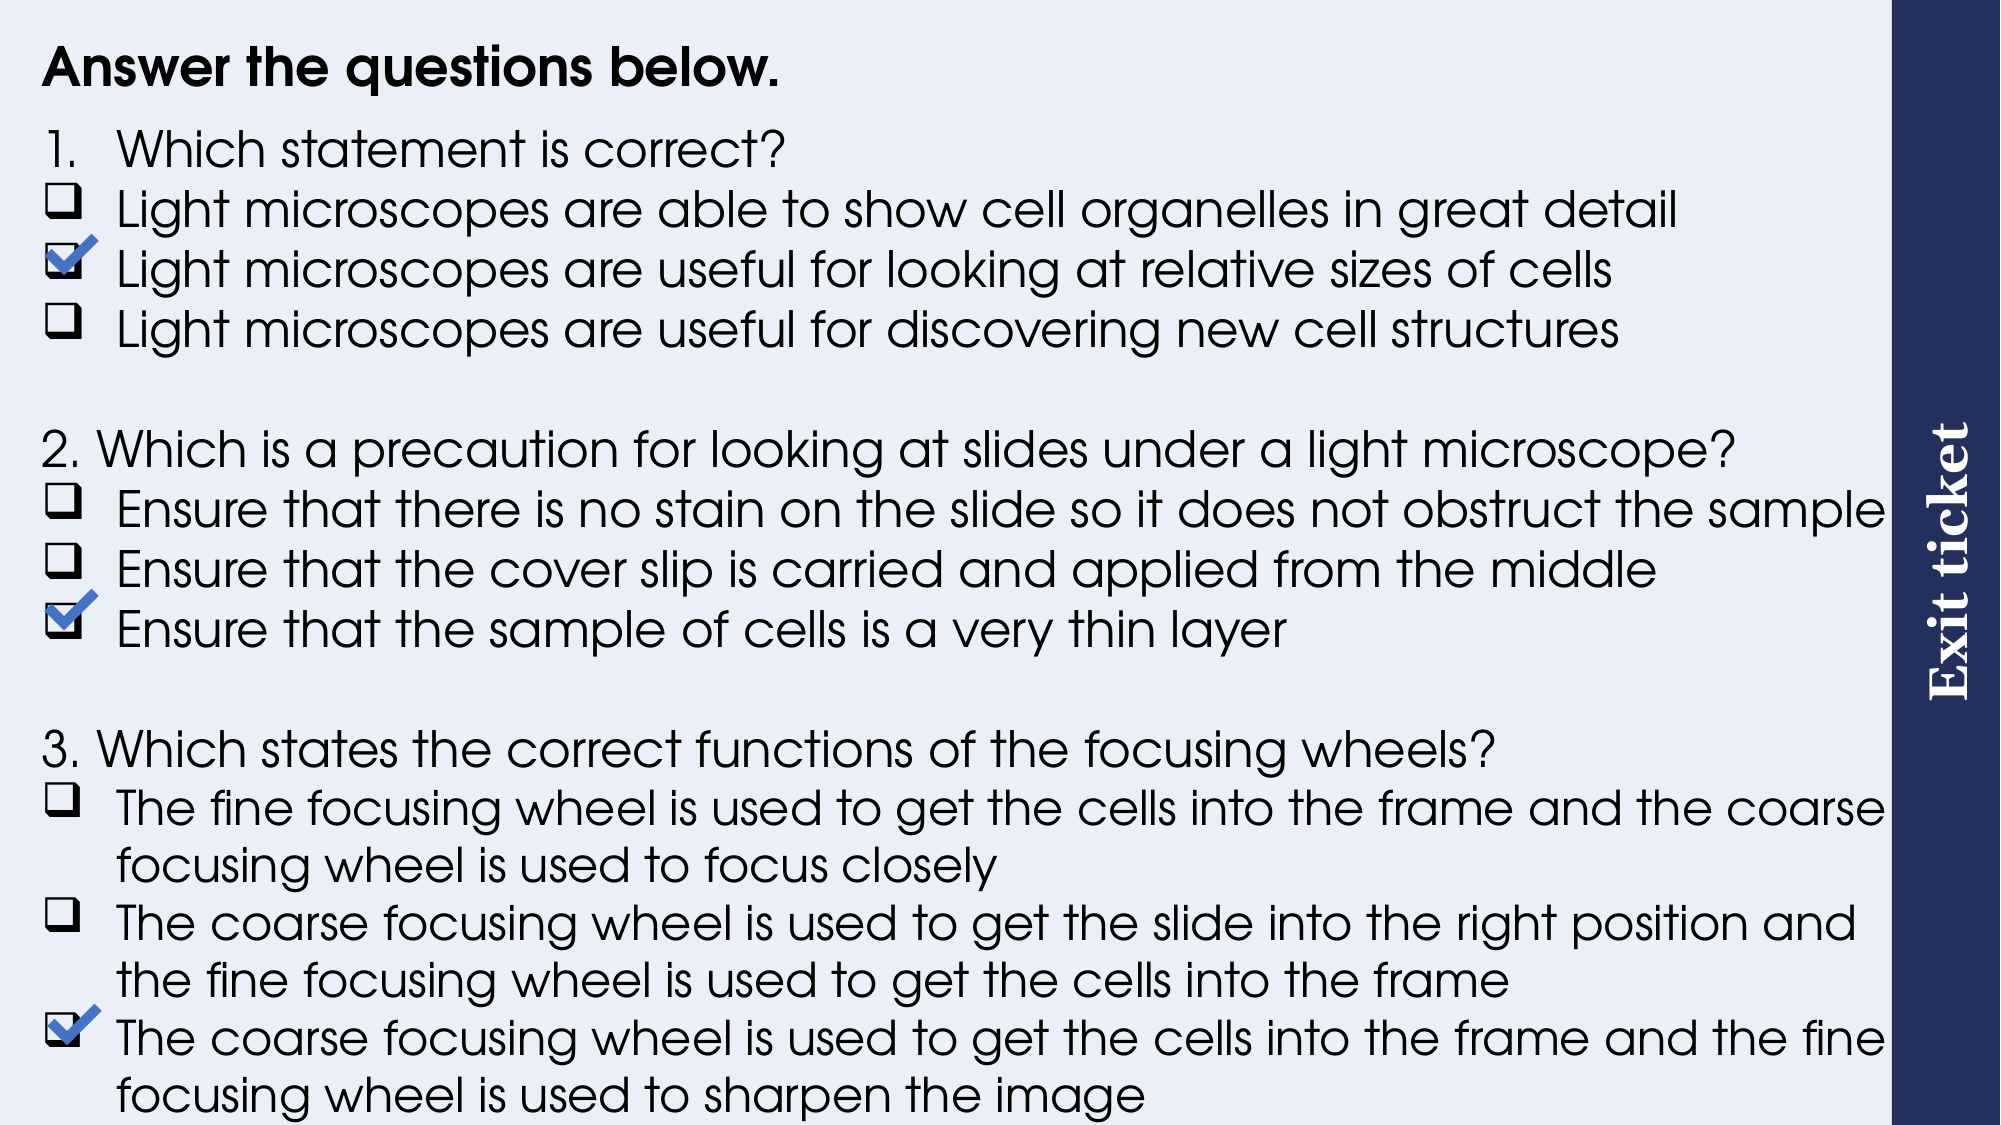

# Answer the questions below.
Which statement is correct?
Light microscopes are able to show cell organelles in great detail
Light microscopes are useful for looking at relative sizes of cells
Light microscopes are useful for discovering new cell structures

2. Which is a precaution for looking at slides under a light microscope?
Ensure that there is no stain on the slide so it does not obstruct the sample
Ensure that the cover slip is carried and applied from the middle
Ensure that the sample of cells is a very thin layer

3. Which states the correct functions of the focusing wheels?
The fine focusing wheel is used to get the cells into the frame and the coarse focusing wheel is used to focus closely
The coarse focusing wheel is used to get the slide into the right position and the fine focusing wheel is used to get the cells into the frame
The coarse focusing wheel is used to get the cells into the frame and the fine focusing wheel is used to sharpen the image

✓
✓
✓